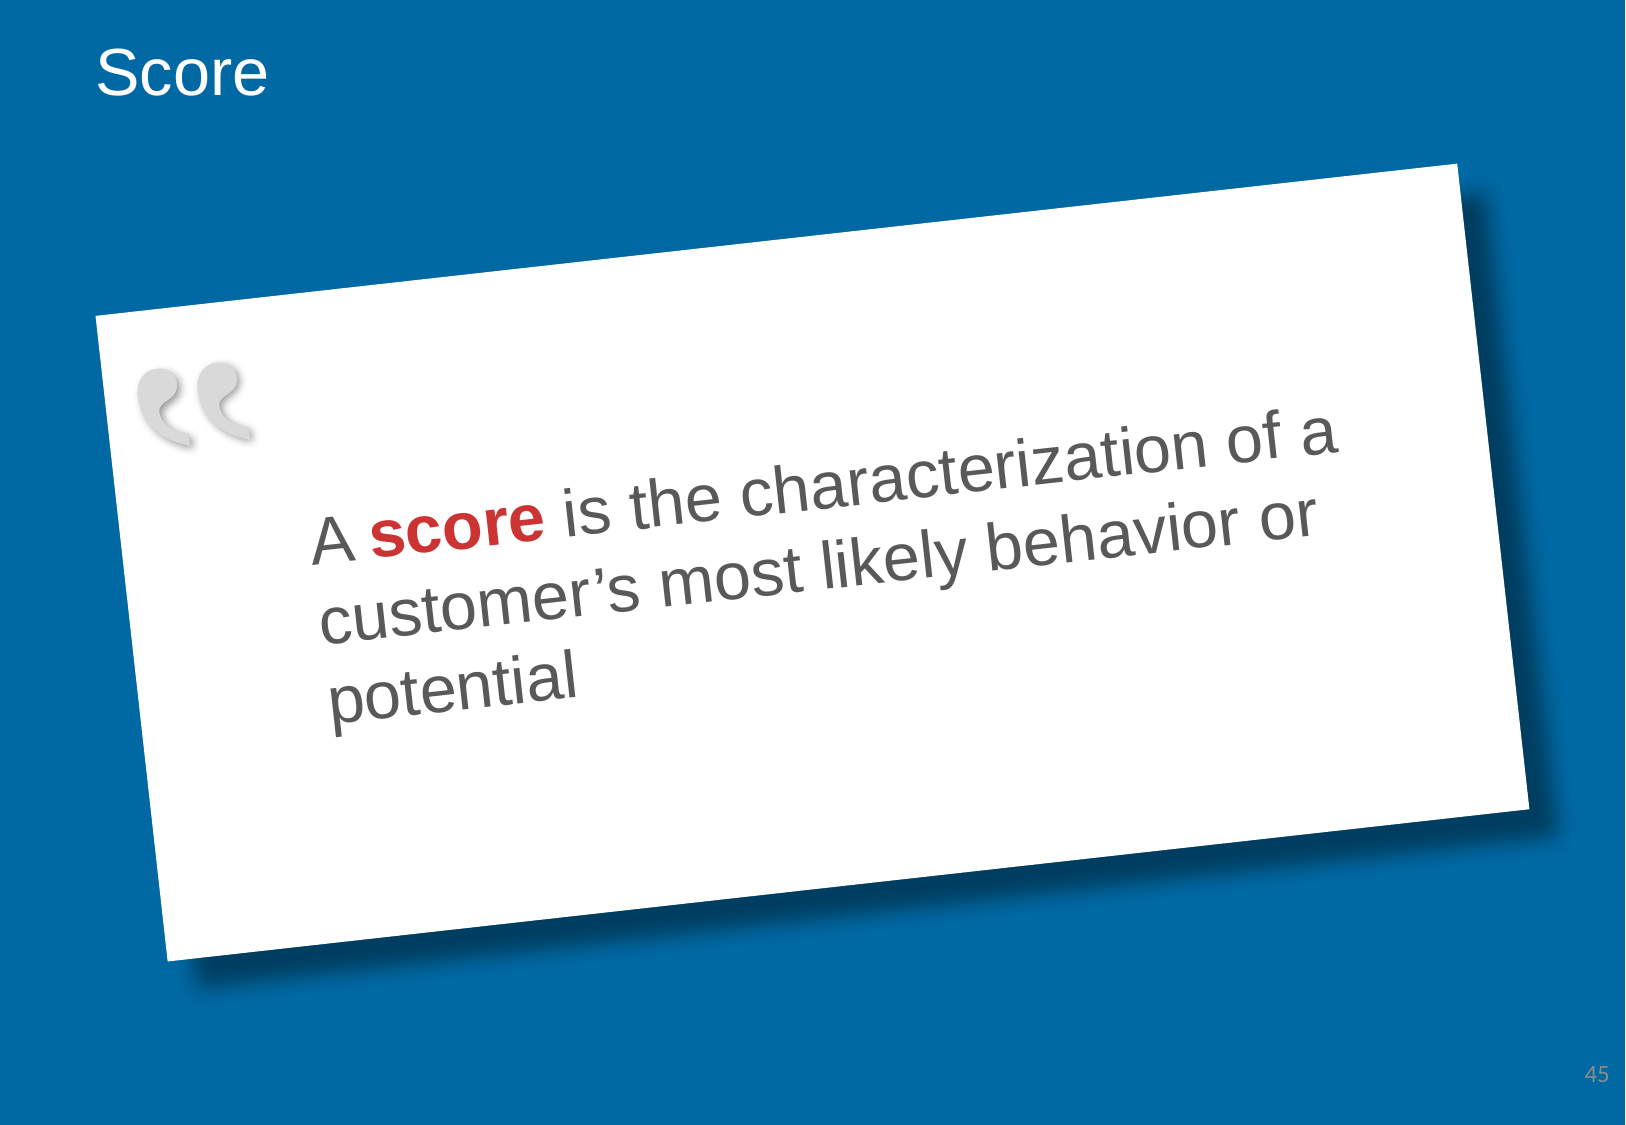

# Score
A score is the characterization of a customer’s most likely behavior or potential
45